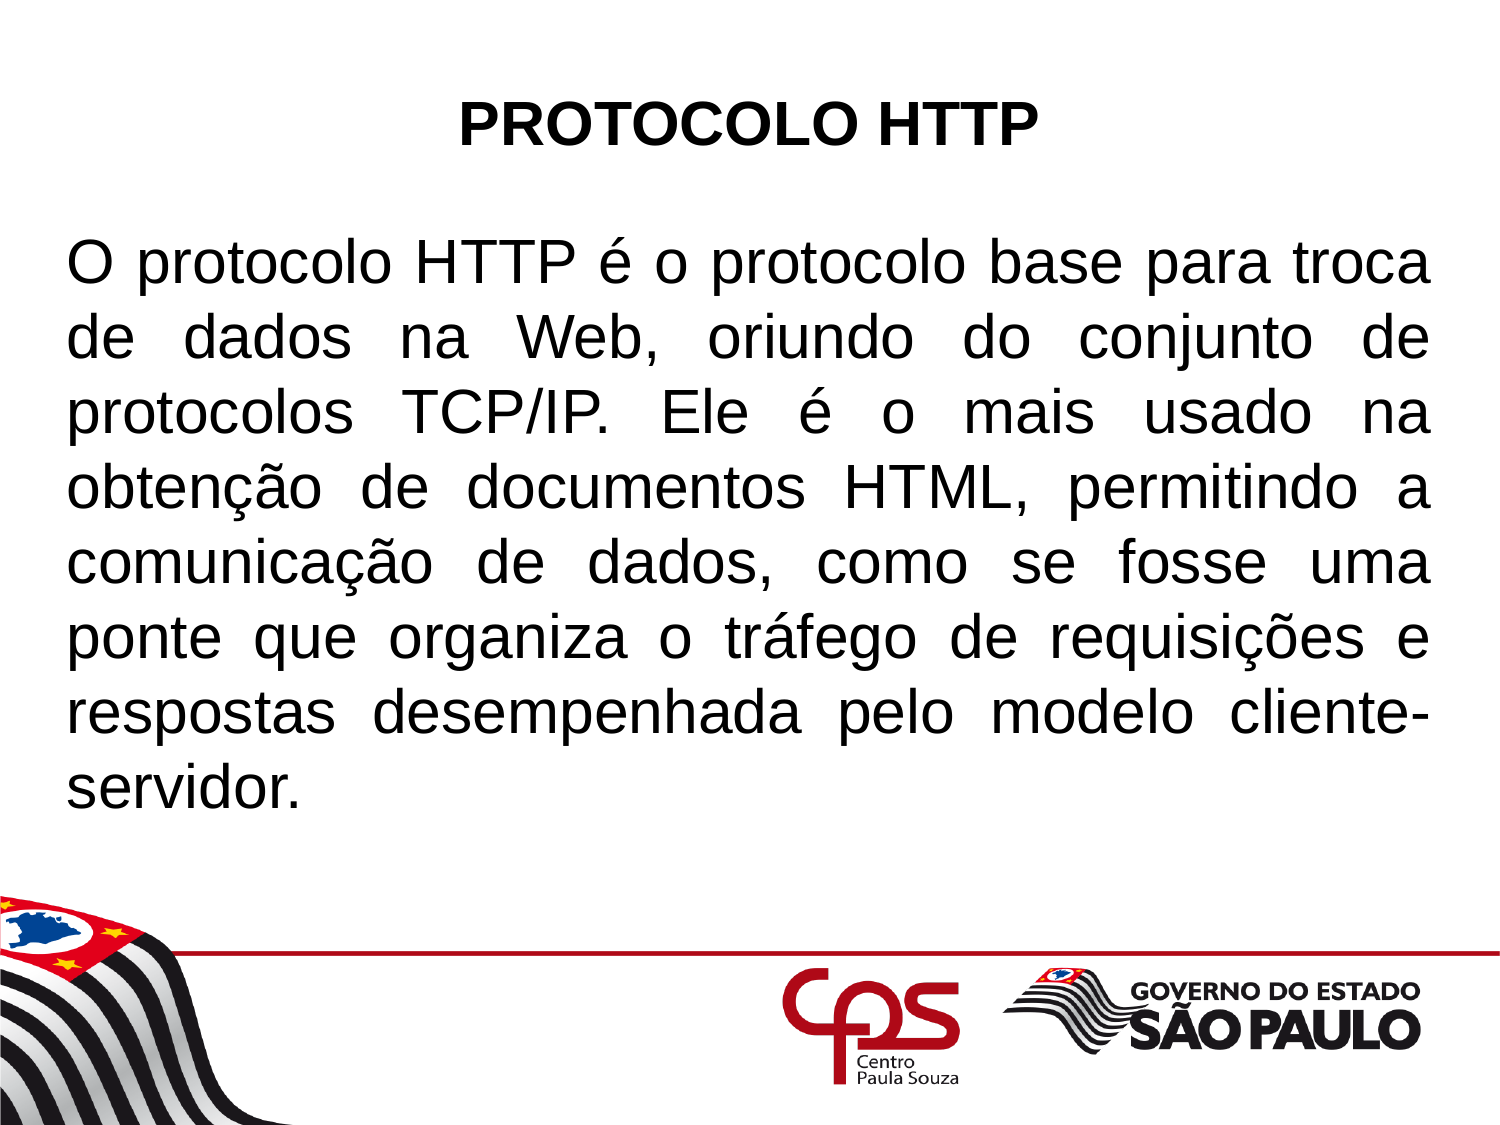

# PROTOCOLO HTTP
O protocolo HTTP é o protocolo base para troca de dados na Web, oriundo do conjunto de protocolos TCP/IP. Ele é o mais usado na obtenção de documentos HTML, permitindo a comunicação de dados, como se fosse uma ponte que organiza o tráfego de requisições e respostas desempenhada pelo modelo cliente-servidor.